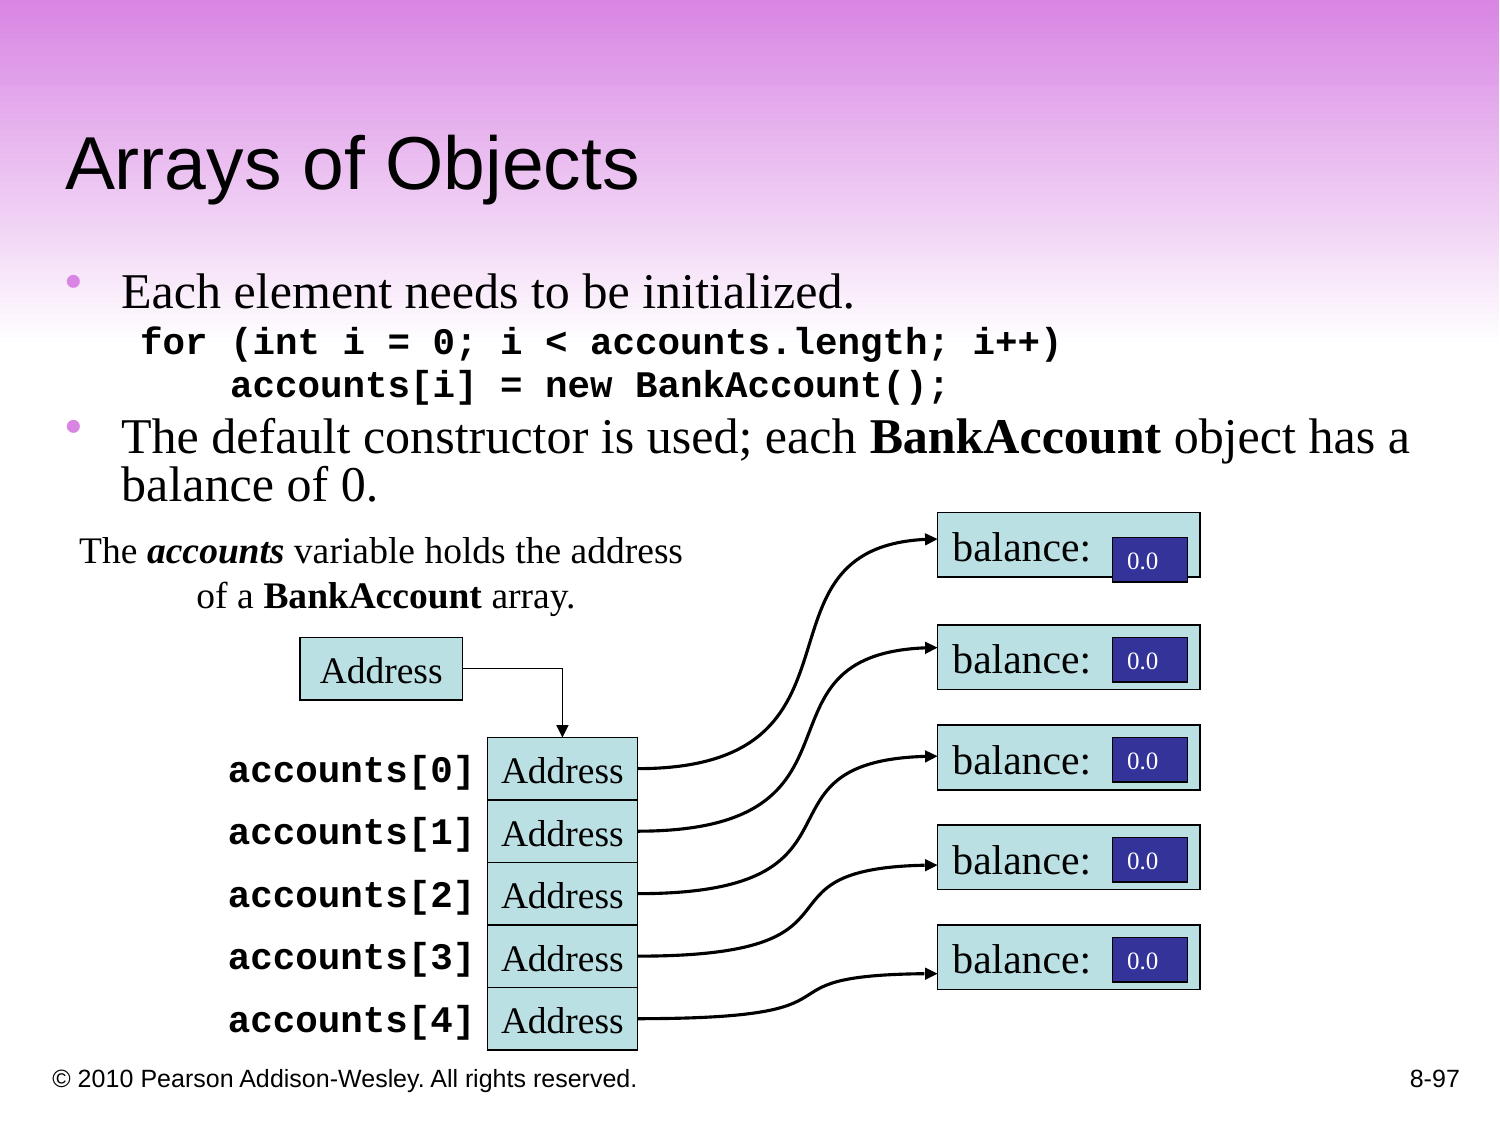

Arrays of Objects
Each element needs to be initialized.
for (int i = 0; i < accounts.length; i++)
    accounts[i] = new BankAccount();
The default constructor is used; each BankAccount object has a balance of 0.

balance:
The accounts variable holds the address
 of a BankAccount array.
0.0
balance:
Address
0.0
balance:
accounts[0]
Address
0.0
accounts[1]
Address
balance:
0.0
accounts[2]
Address
accounts[3]
Address
balance:
0.0
accounts[4]
Address
8-97